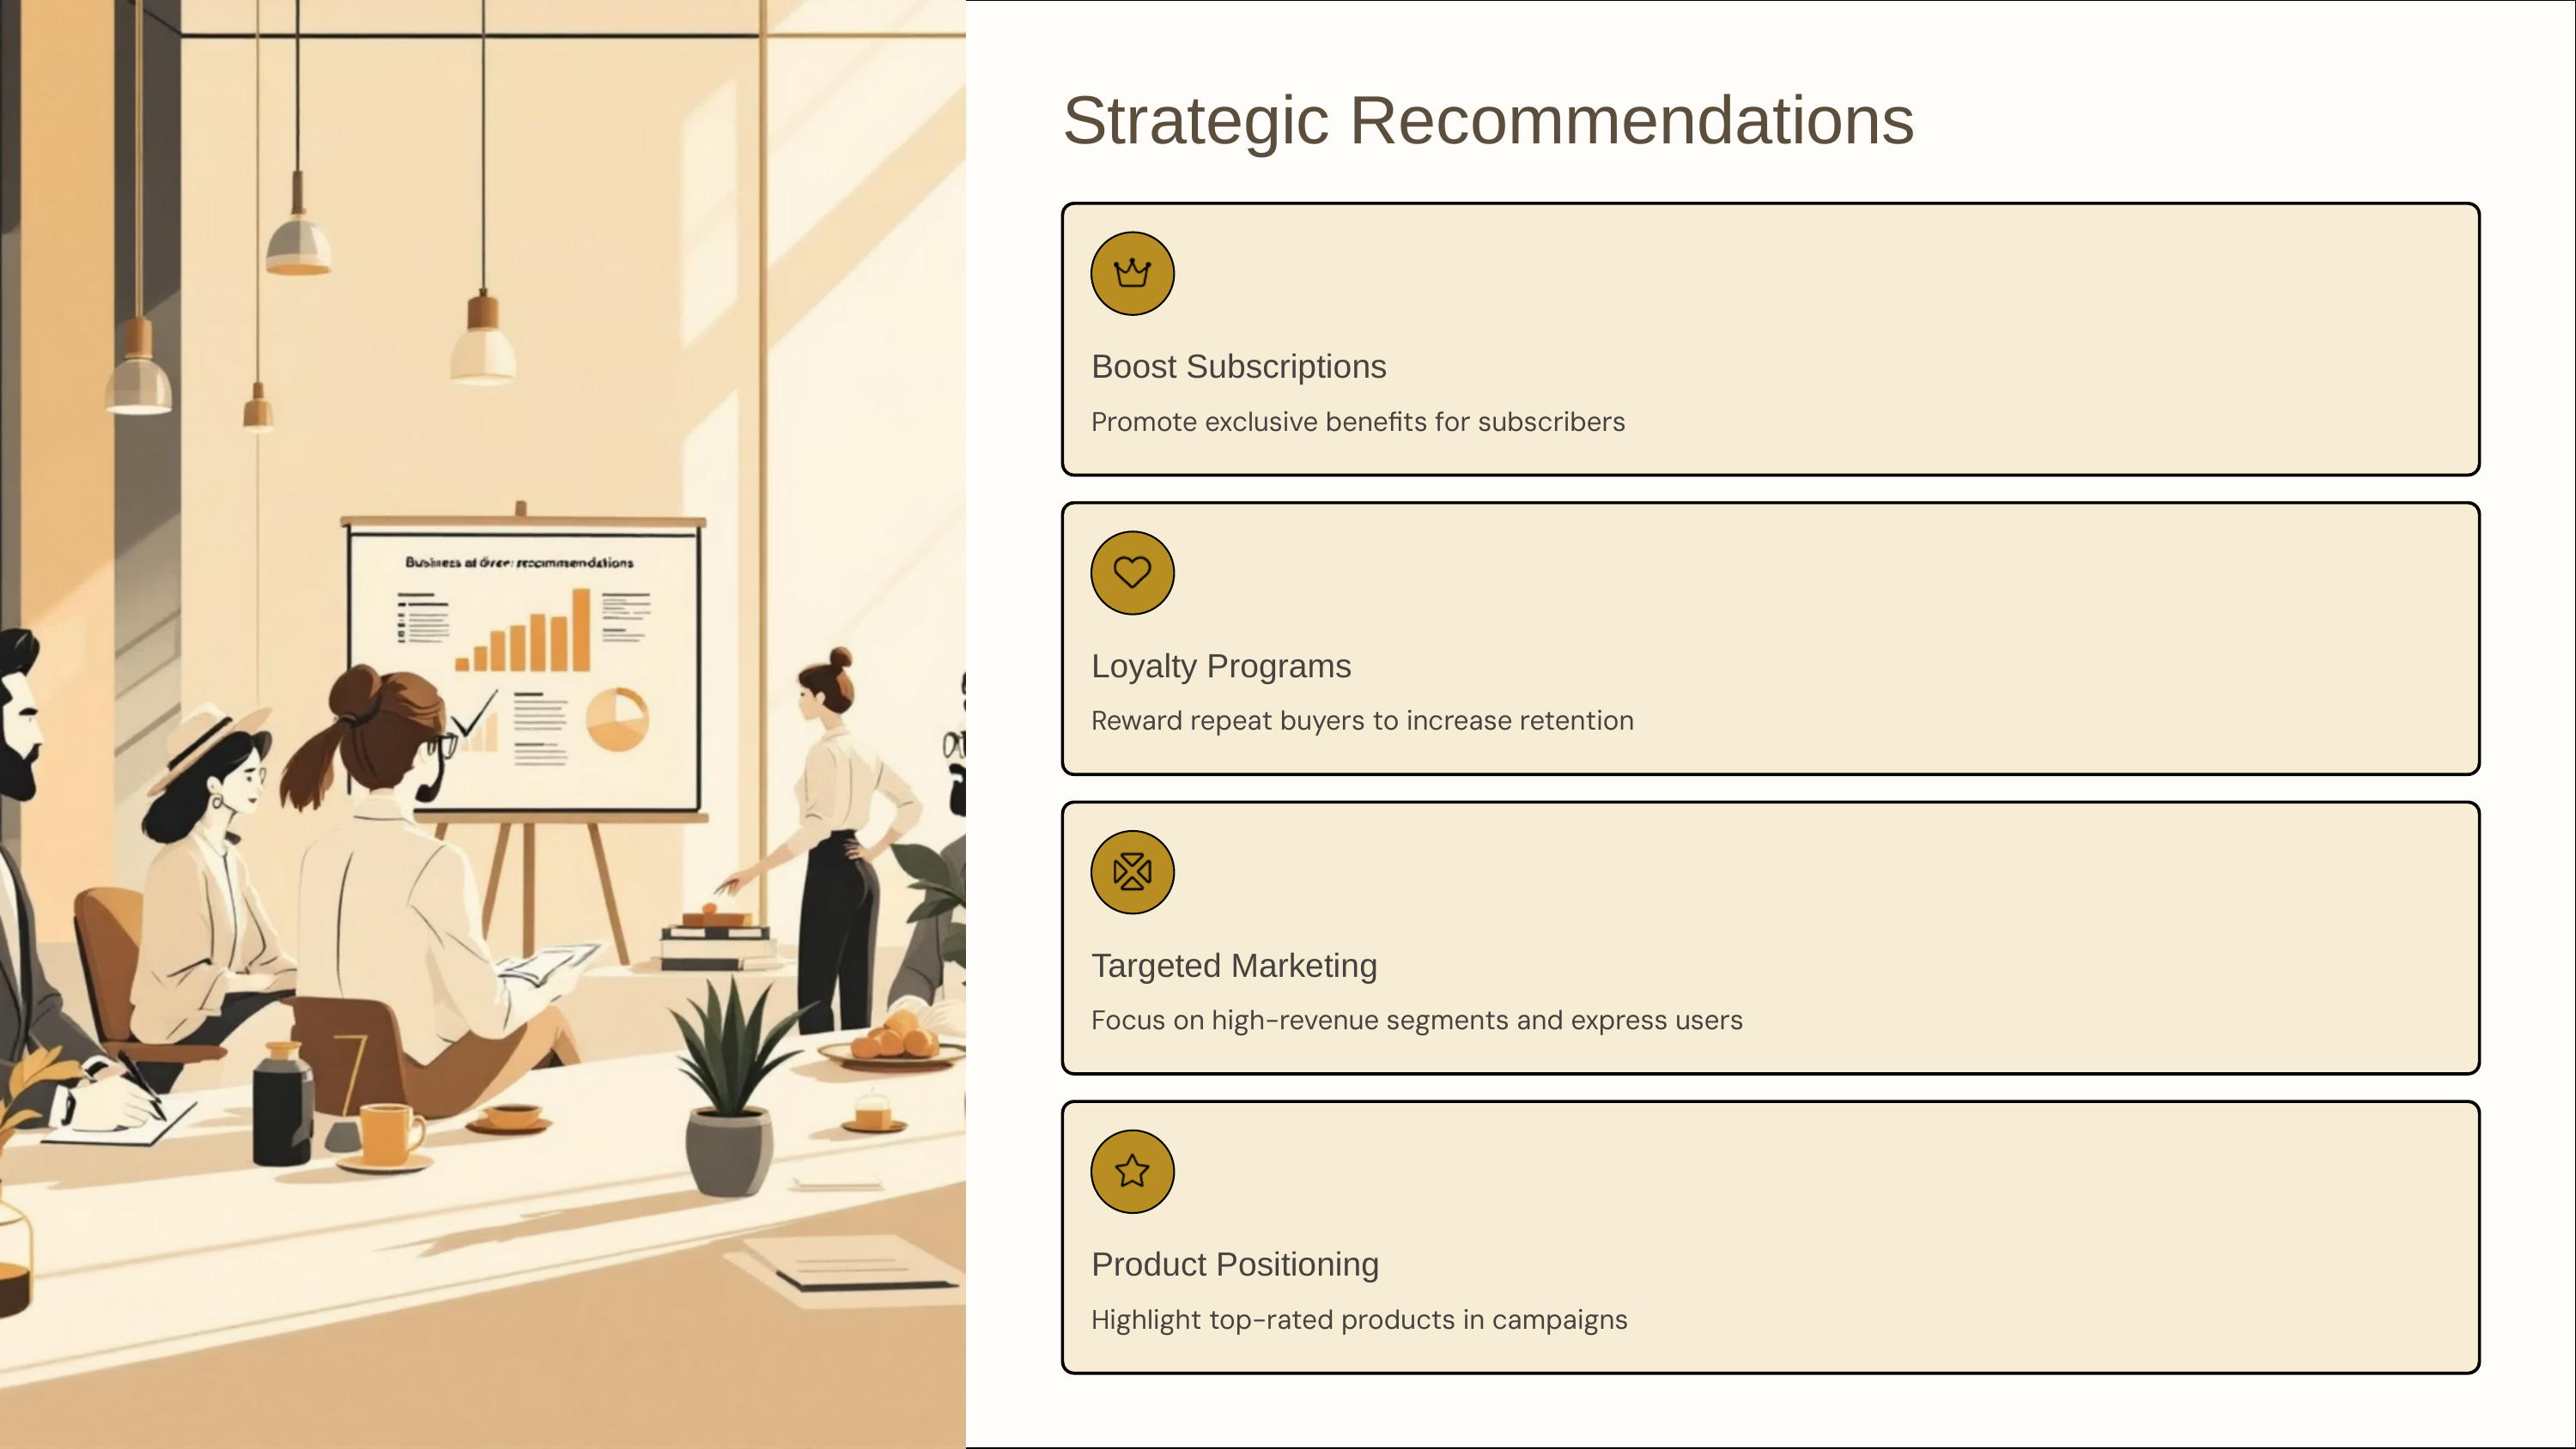

Strategic Recommendations

Boost Subscriptions
Promote exclusive benefits for subscribers

Loyalty Programs
Reward repeat buyers to increase retention

Targeted Marketing
Focus on high-revenue segments and express users

Product Positioning
Highlight top-rated products in campaigns